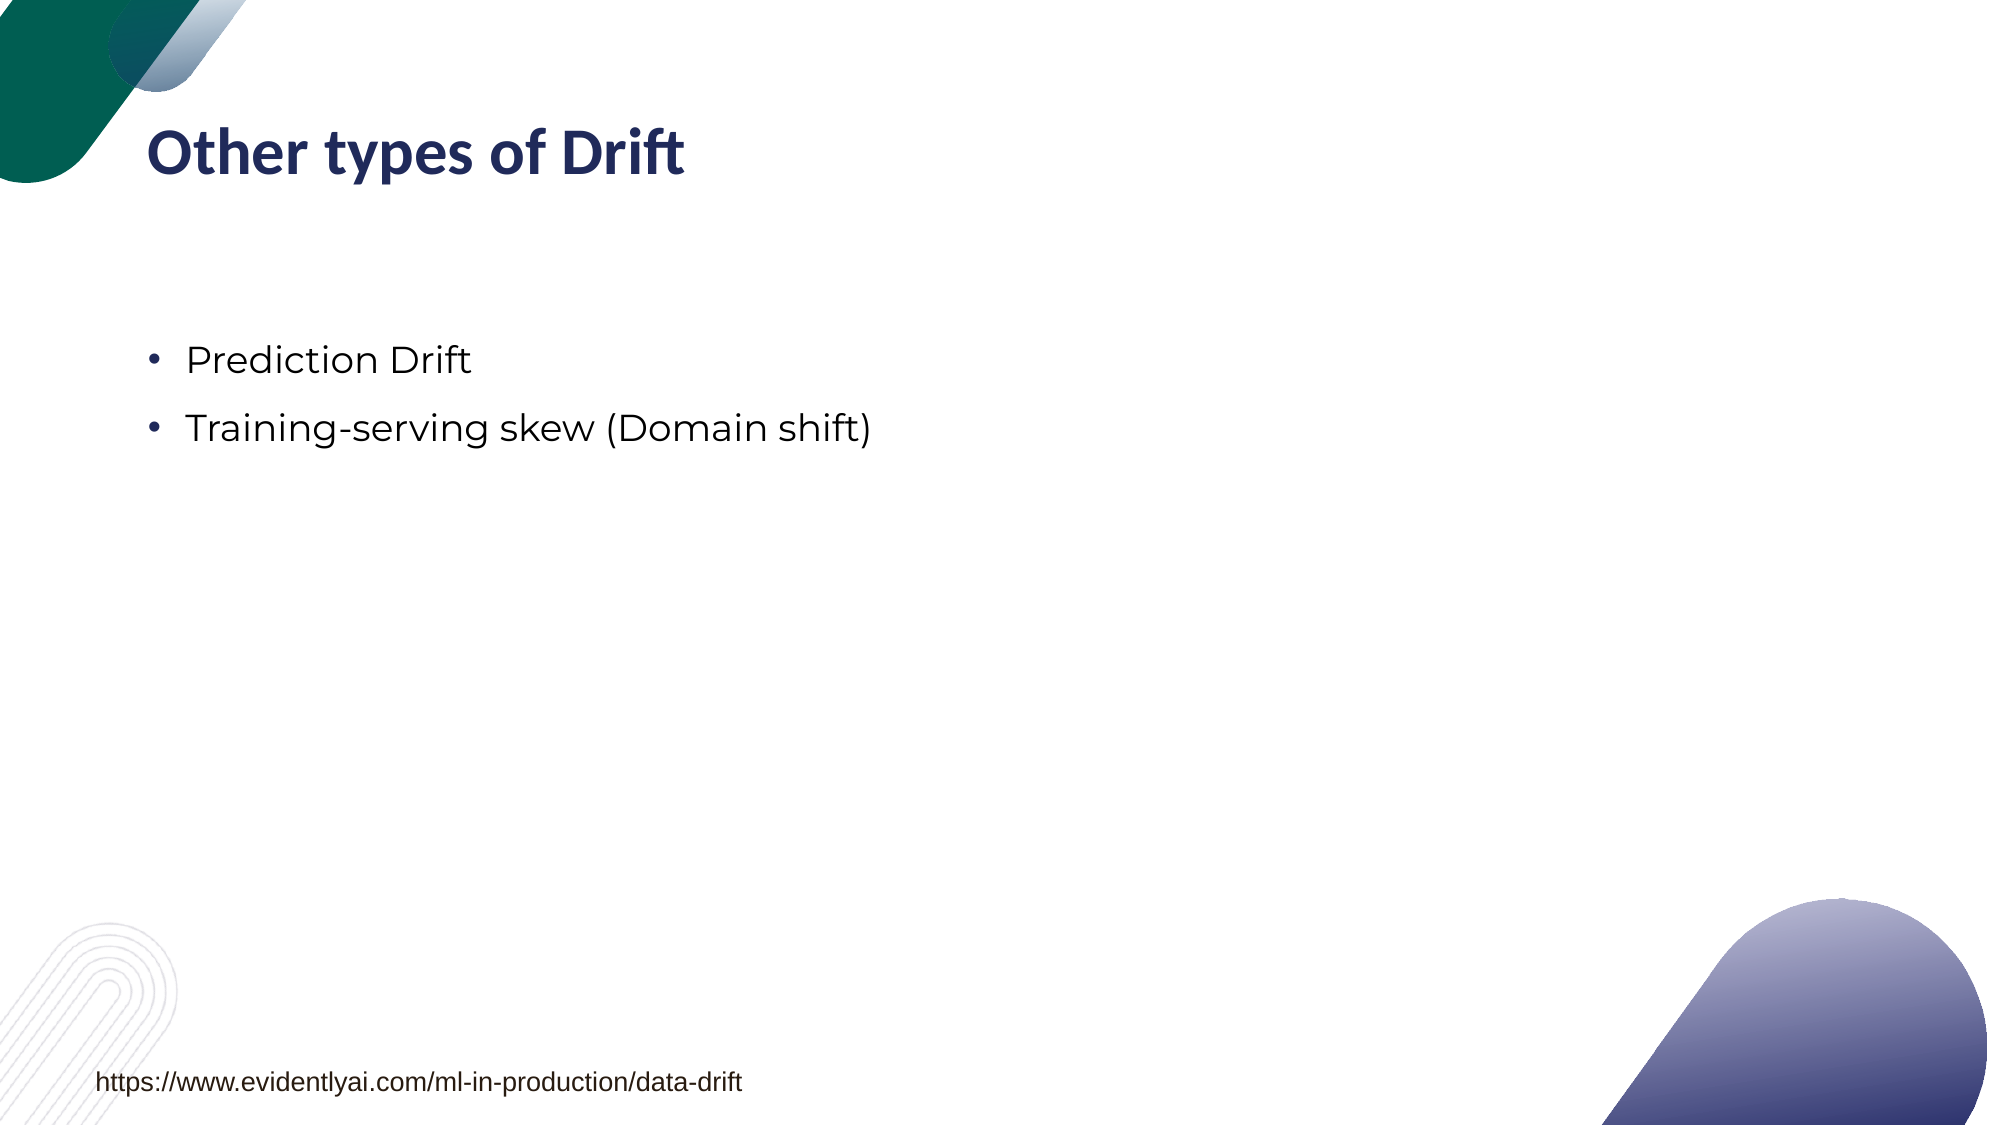

# Other types of Drift

Prediction Drift
Training-serving skew (Domain shift)

https://www.evidentlyai.com/ml-in-production/data-drift